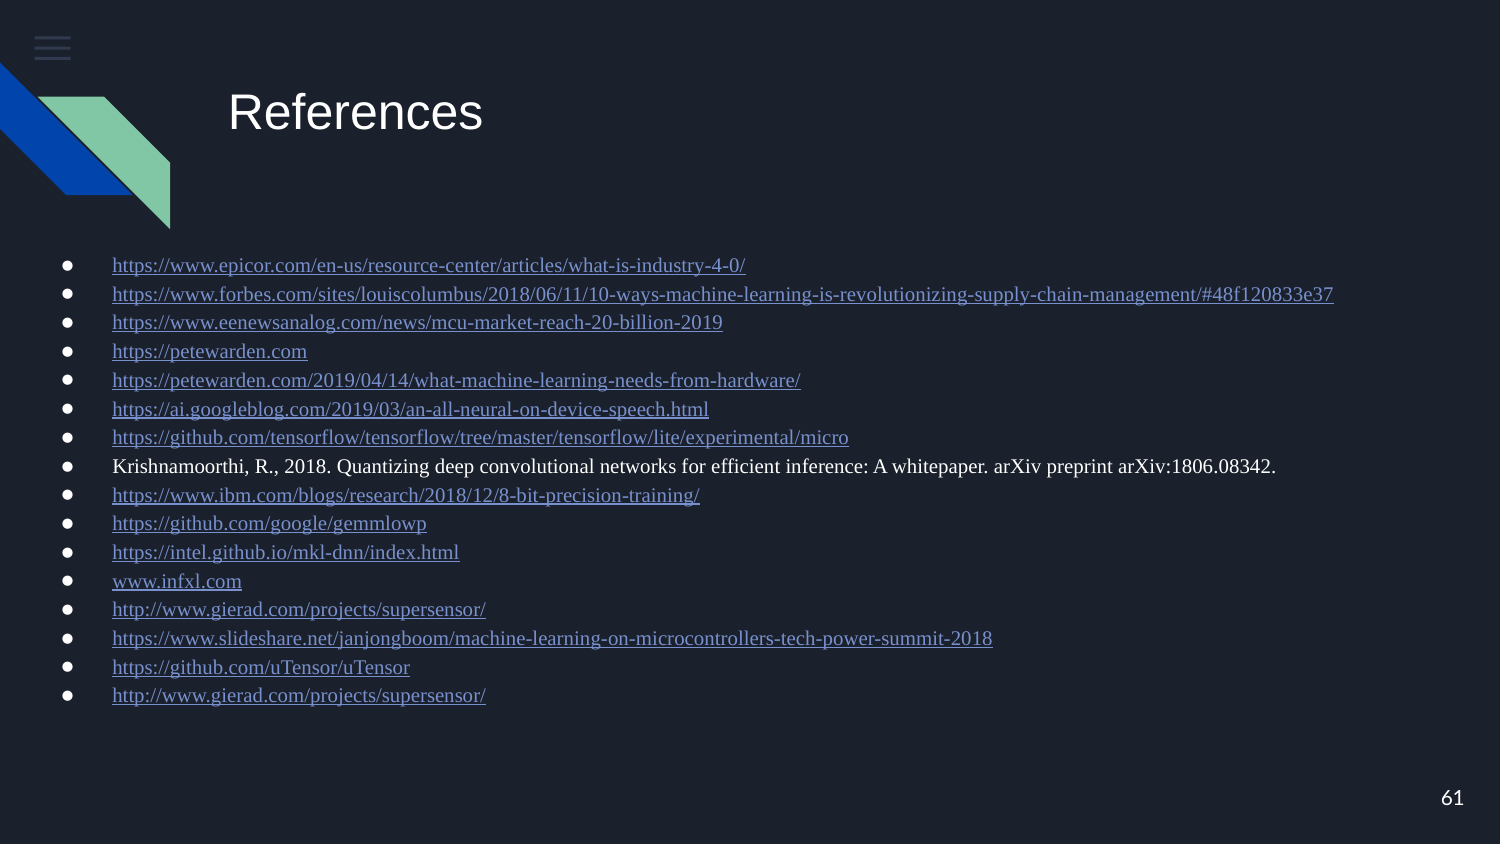

# References
https://www.epicor.com/en-us/resource-center/articles/what-is-industry-4-0/
https://www.forbes.com/sites/louiscolumbus/2018/06/11/10-ways-machine-learning-is-revolutionizing-supply-chain-management/#48f120833e37
https://www.eenewsanalog.com/news/mcu-market-reach-20-billion-2019
https://petewarden.com
https://petewarden.com/2019/04/14/what-machine-learning-needs-from-hardware/
https://ai.googleblog.com/2019/03/an-all-neural-on-device-speech.html
https://github.com/tensorflow/tensorflow/tree/master/tensorflow/lite/experimental/micro
Krishnamoorthi, R., 2018. Quantizing deep convolutional networks for efficient inference: A whitepaper. arXiv preprint arXiv:1806.08342.
https://www.ibm.com/blogs/research/2018/12/8-bit-precision-training/
https://github.com/google/gemmlowp
https://intel.github.io/mkl-dnn/index.html
www.infxl.com
http://www.gierad.com/projects/supersensor/
https://www.slideshare.net/janjongboom/machine-learning-on-microcontrollers-tech-power-summit-2018
https://github.com/uTensor/uTensor
http://www.gierad.com/projects/supersensor/

61